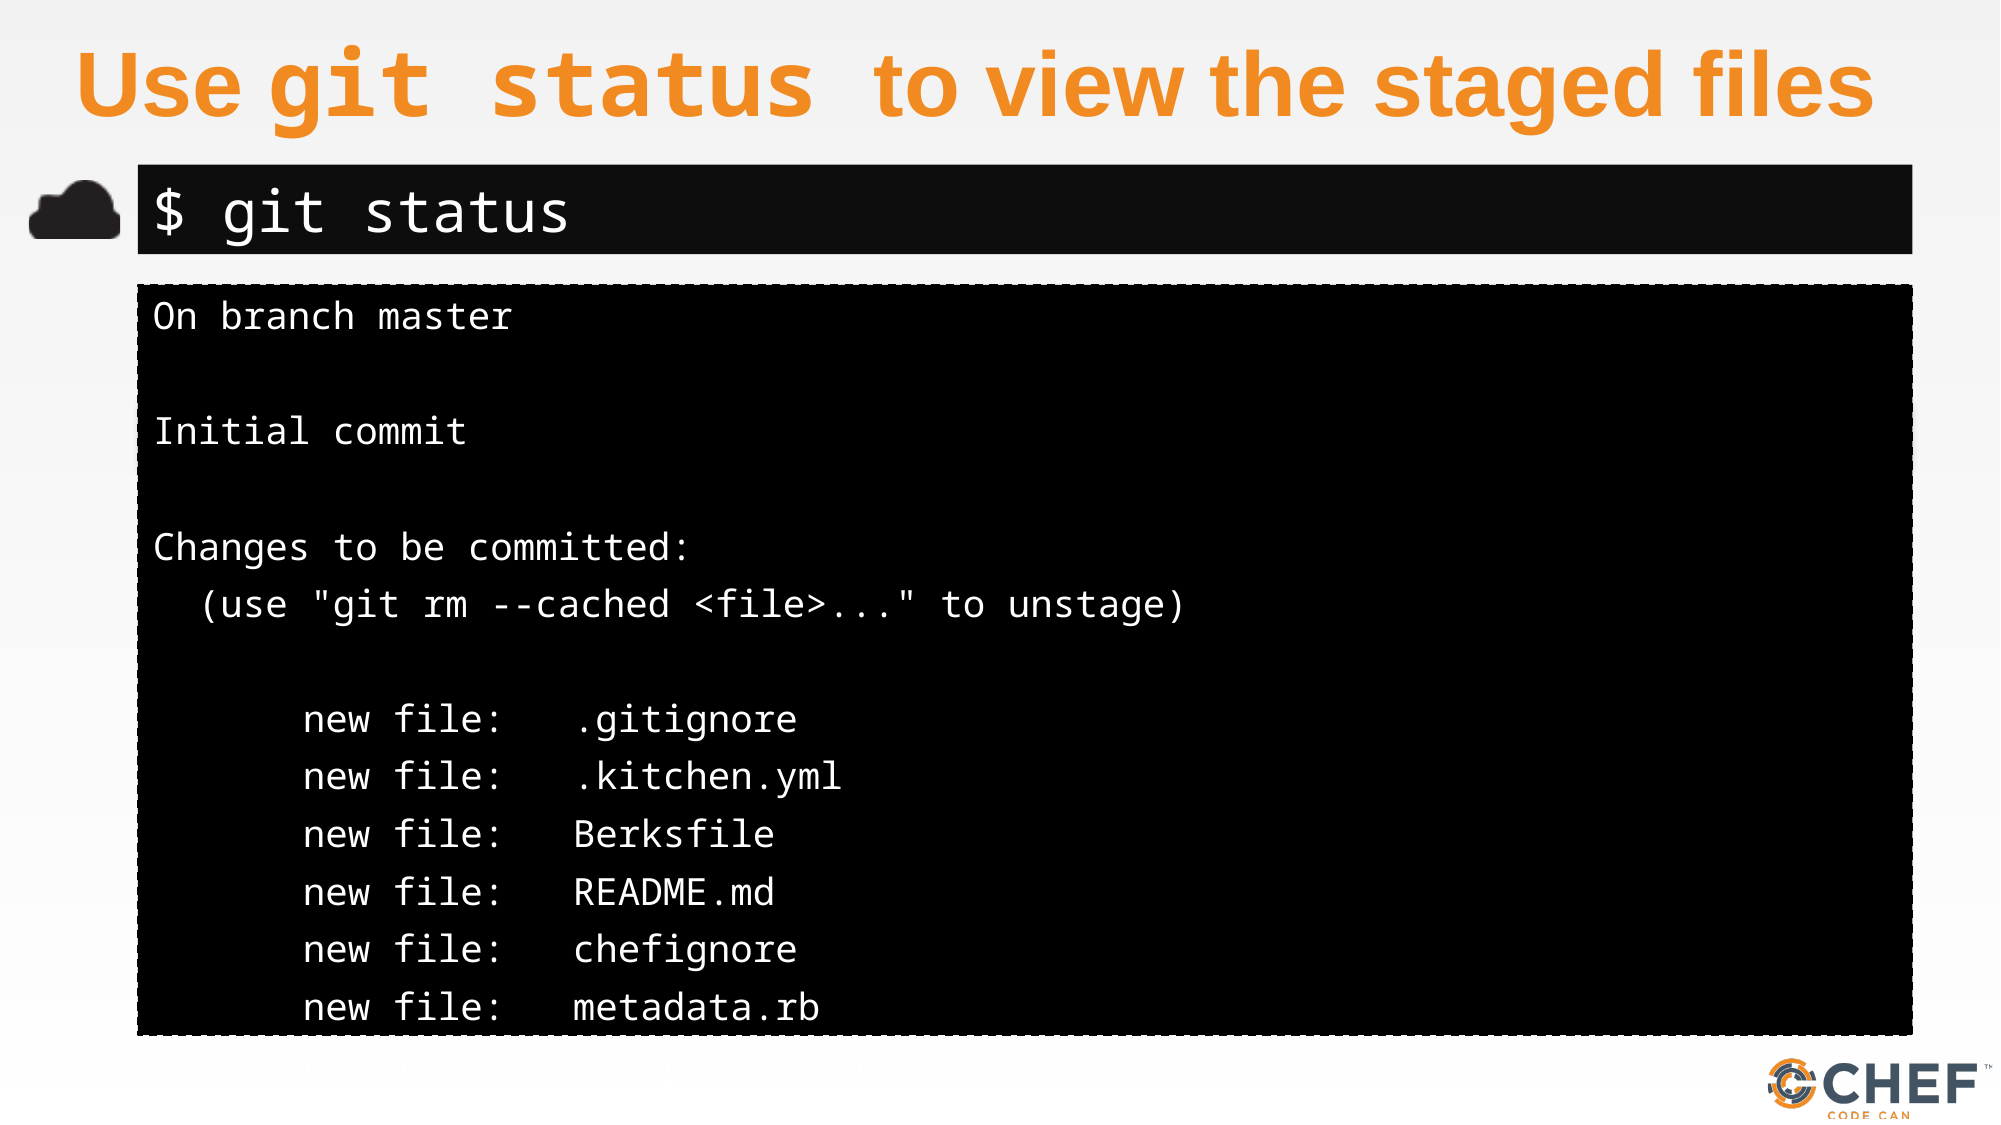

# Use git status to view the staged files
$ git status
On branch master

Initial commit

Changes to be committed:
  (use "git rm --cached <file>..." to unstage)

	new file:   .gitignore
	new file:   .kitchen.yml
	new file:   Berksfile
	new file:   README.md
	new file:   chefignore
	new file:   metadata.rb
	new file:   recipes/default.rb
	new file:   spec/spec_helper.rb
	new file:   spec/unit/recipes/default_spec.rb
	new file:   test/integration/default/serverspec/default_spec.rb
	new file:   test/integration/helpers/serverspec/spec_helper.rb